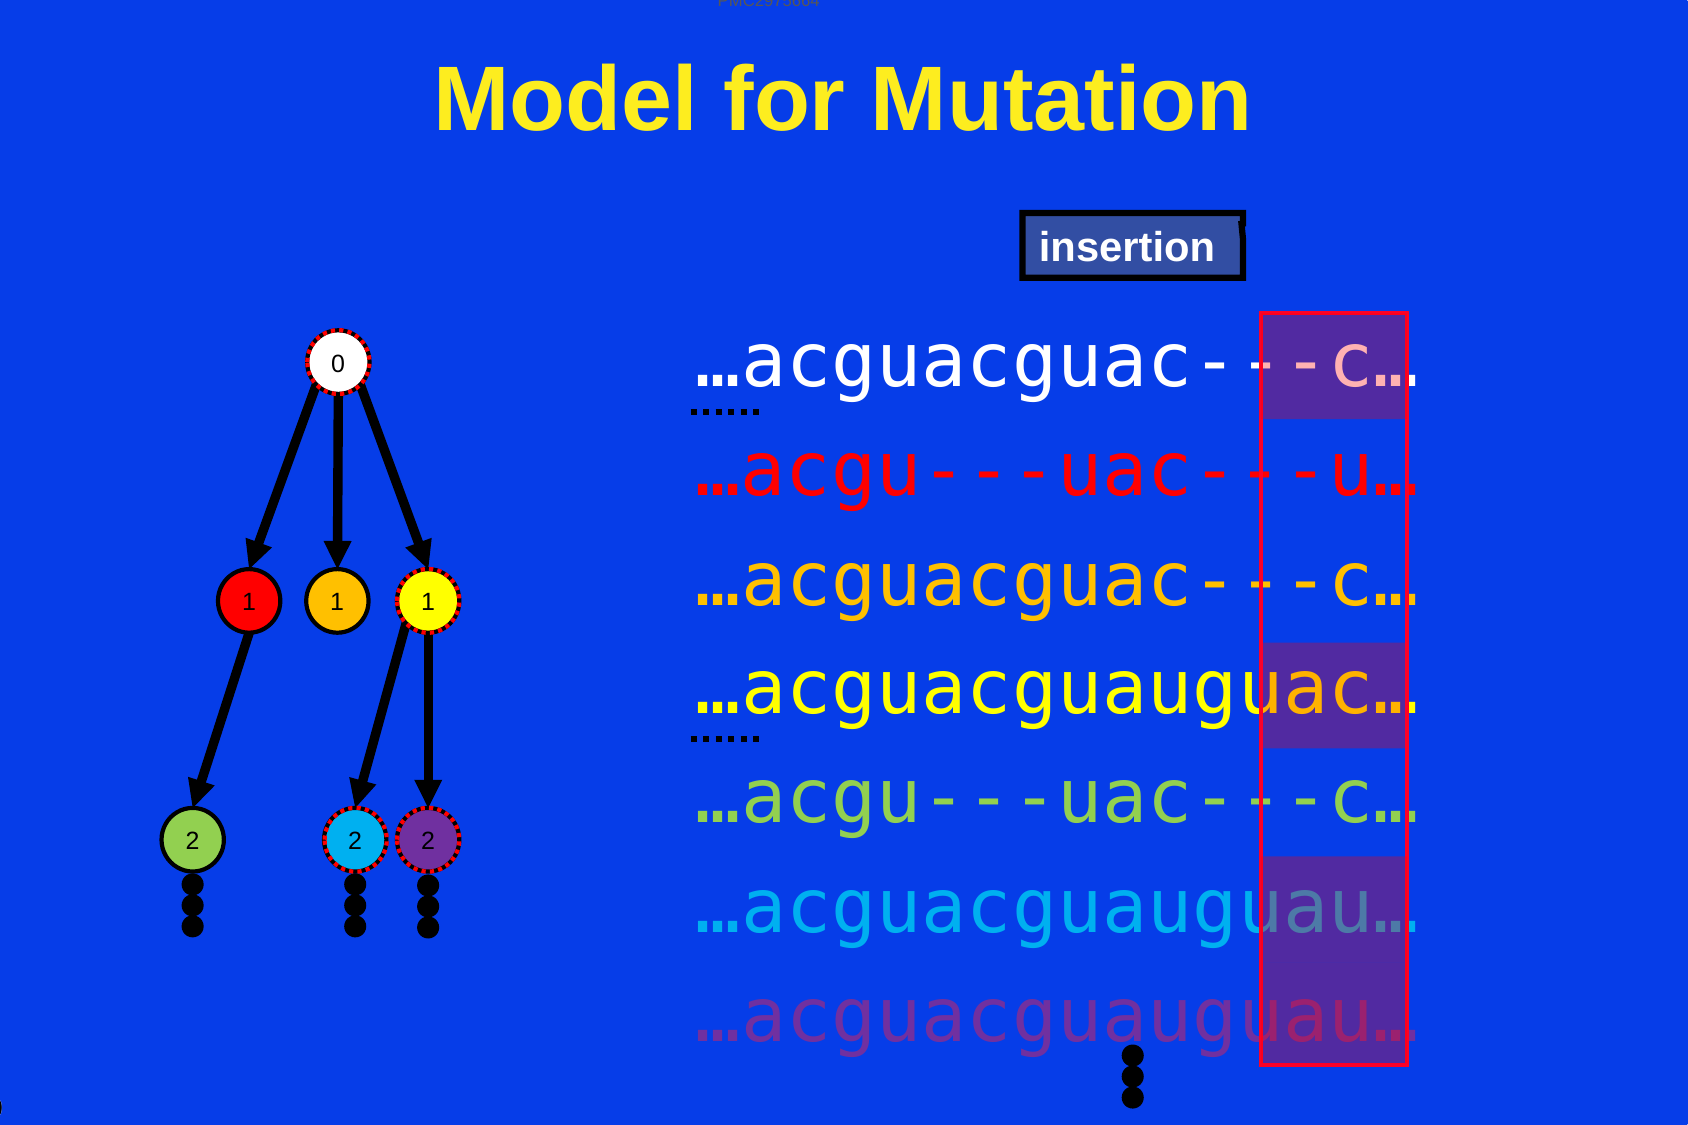

Model for Mutation

PMC2975664

insertion
…acguacguac---c…

0

…acgu---uac---u…
…acguacguac---c…

1
1
1
…acguacguauguac…

…acgu---uac---c…

2
2
2
…acguacguauguau…

…acguacguauguau…